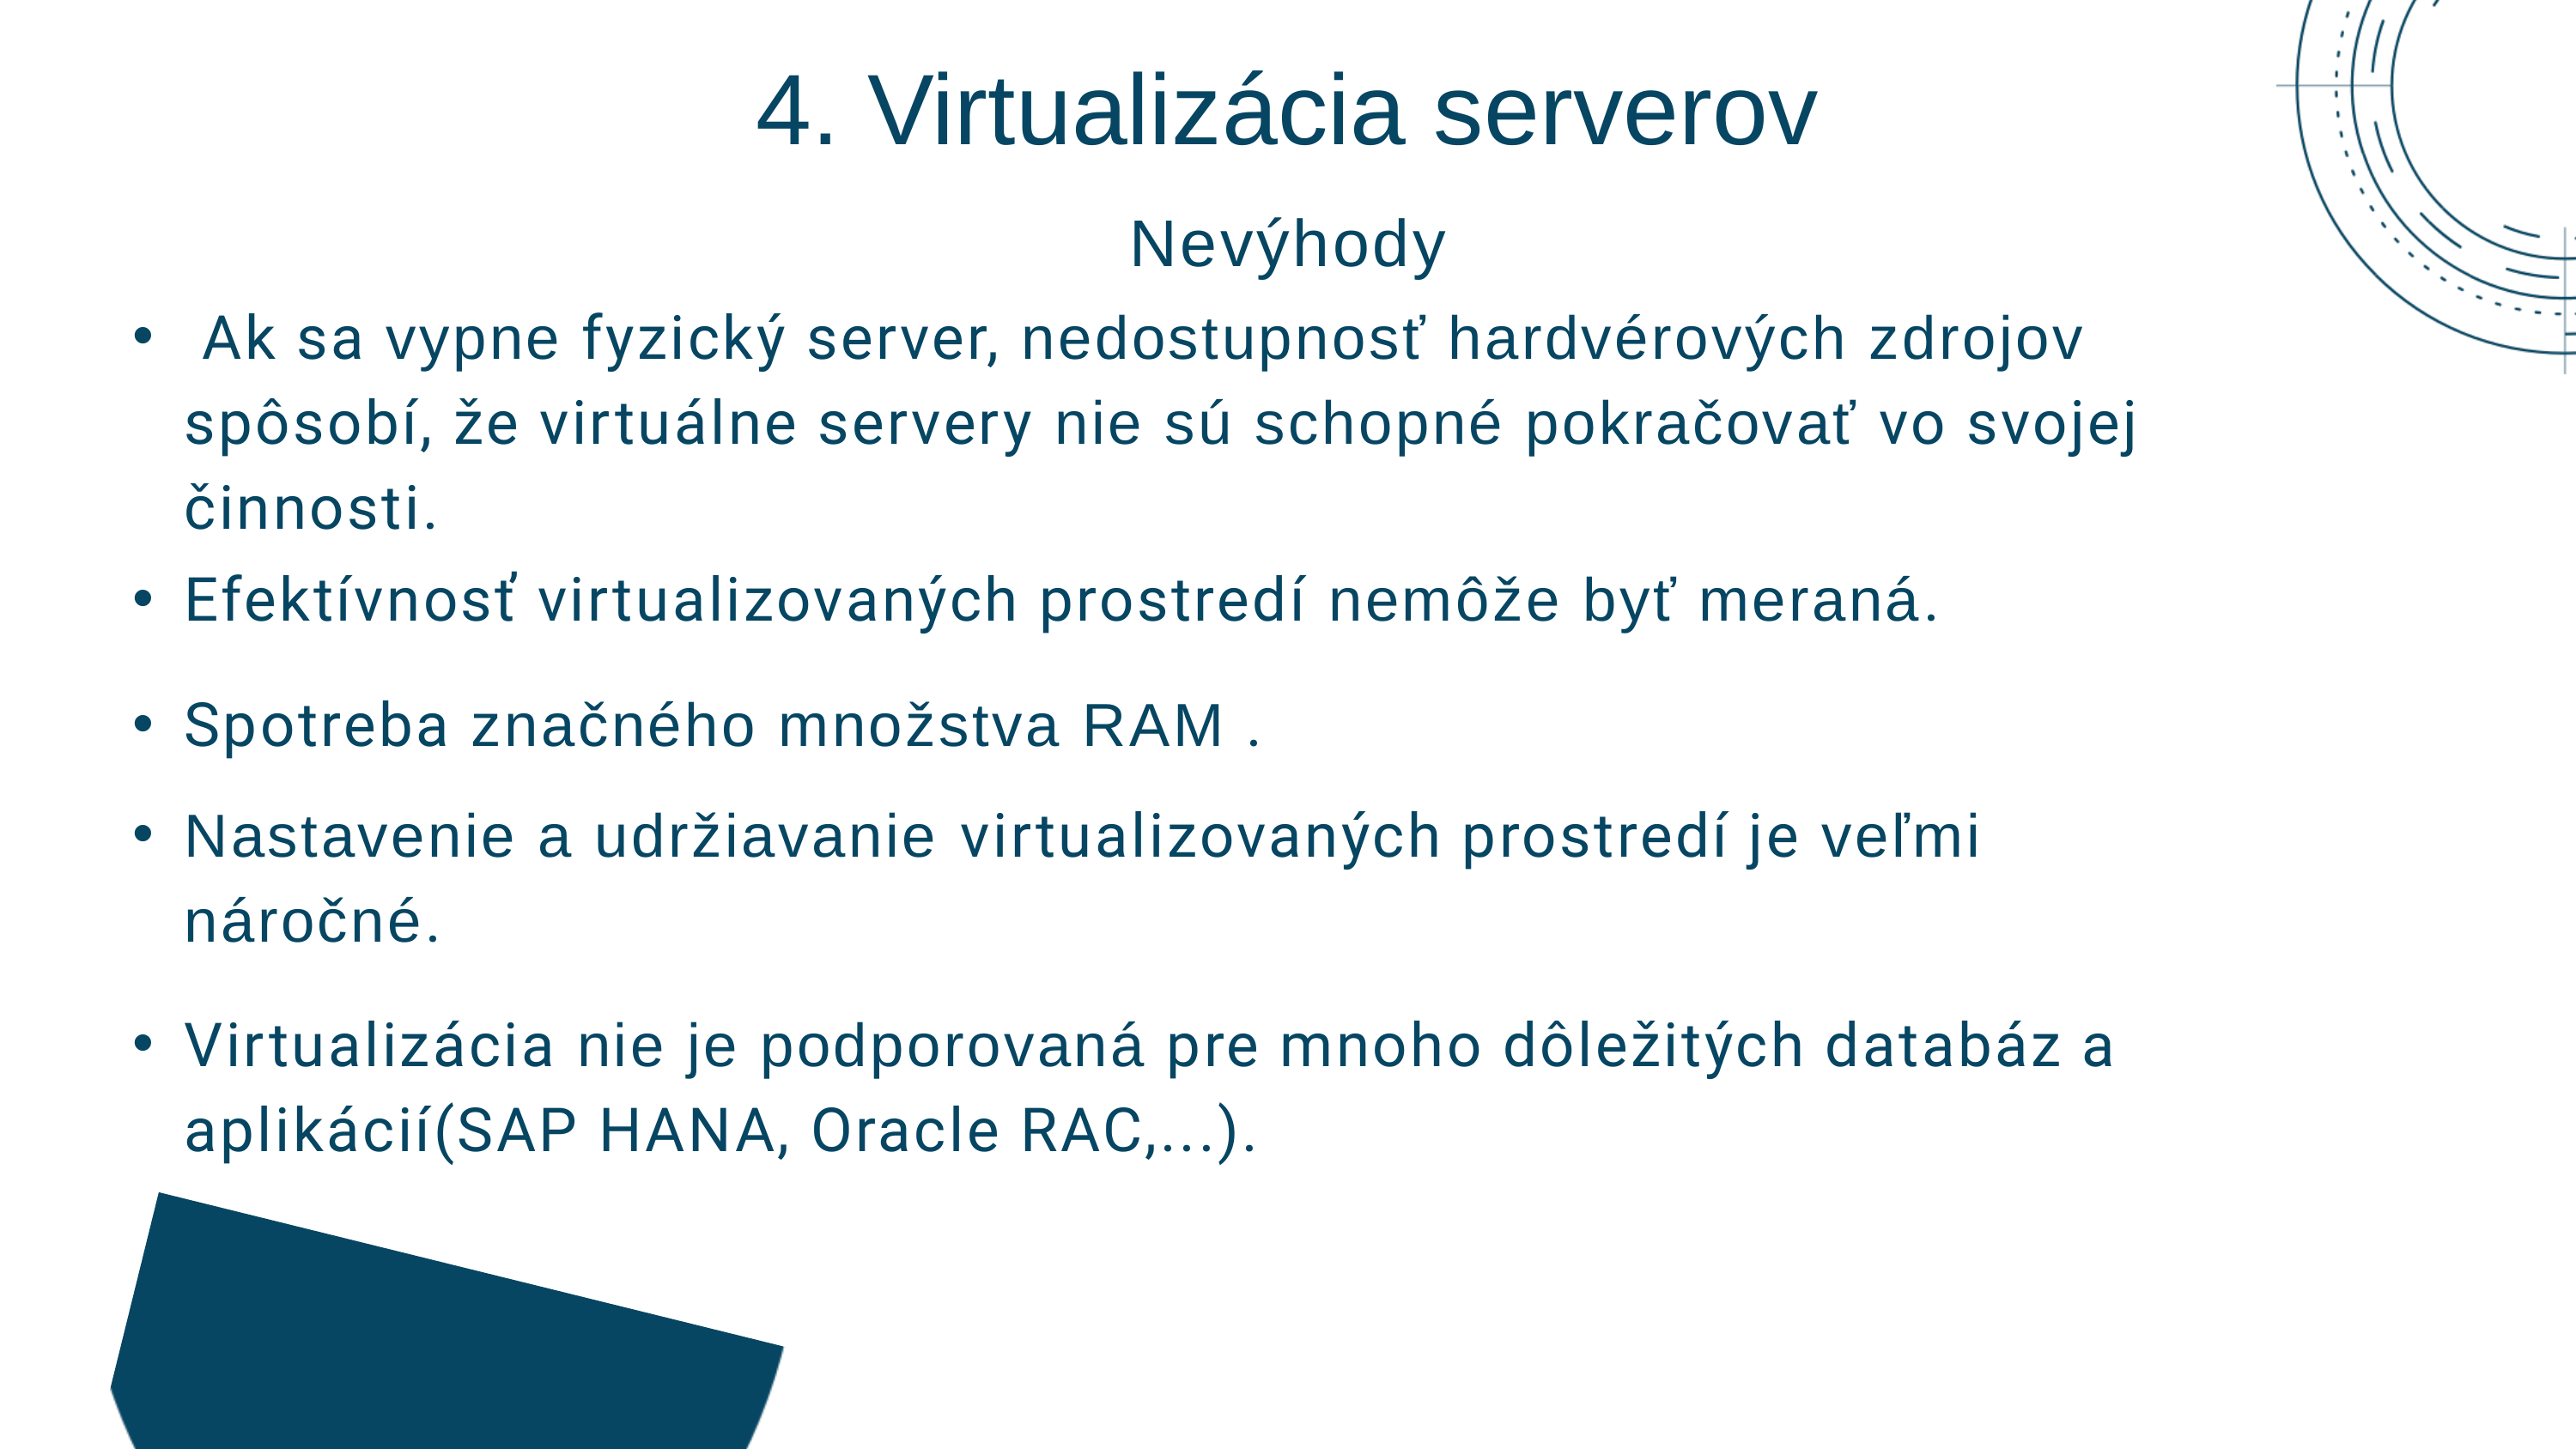

4. Virtualizácia serverov
Nevýhody
 Ak sa vypne fyzický server, nedostupnosť hardvérových zdrojov spôsobí, že virtuálne servery nie sú schopné pokračovať vo svojej činnosti.
Efektívnosť virtualizovaných prostredí nemôže byť meraná.
Spotreba značného množstva RAM .
Nastavenie a udržiavanie virtualizovaných prostredí je veľmi náročné.
Virtualizácia nie je podporovaná pre mnoho dôležitých databáz a aplikácií(SAP HANA, Oracle RAC,...).